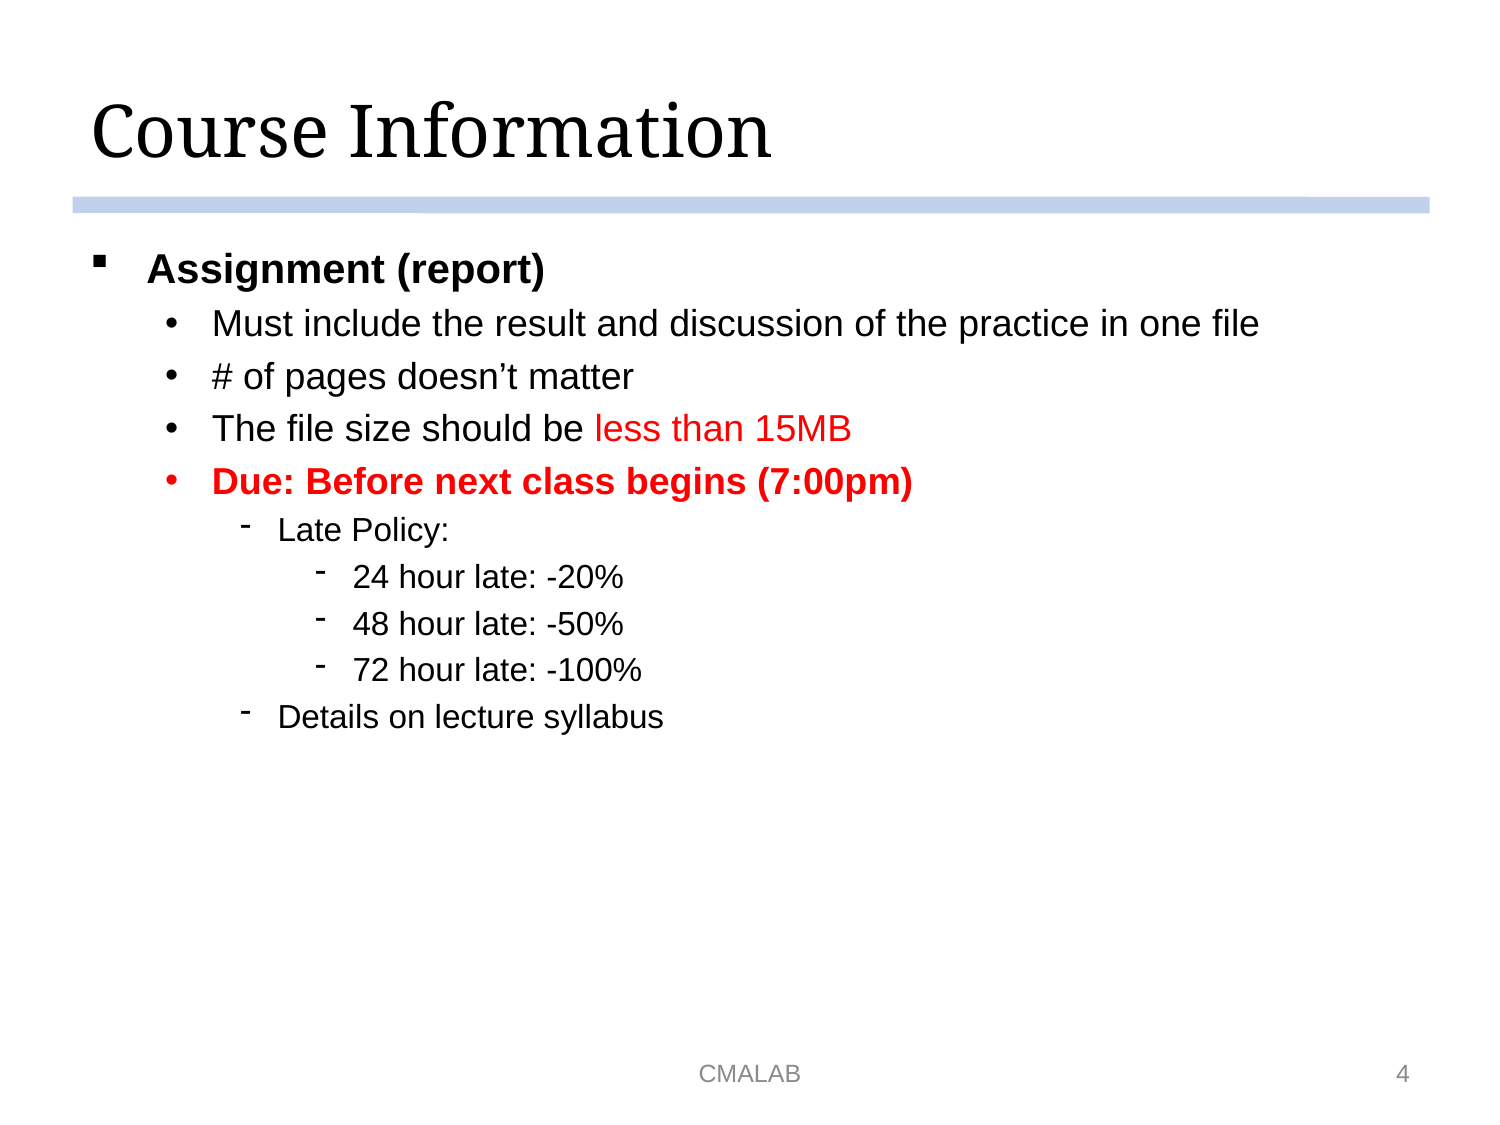

# Course Information
Assignment (report)
Must include the result and discussion of the practice in one file
# of pages doesn’t matter
The file size should be less than 15MB
Due: Before next class begins (7:00pm)
Late Policy:
24 hour late: -20%
48 hour late: -50%
72 hour late: -100%
Details on lecture syllabus

CMALAB
4